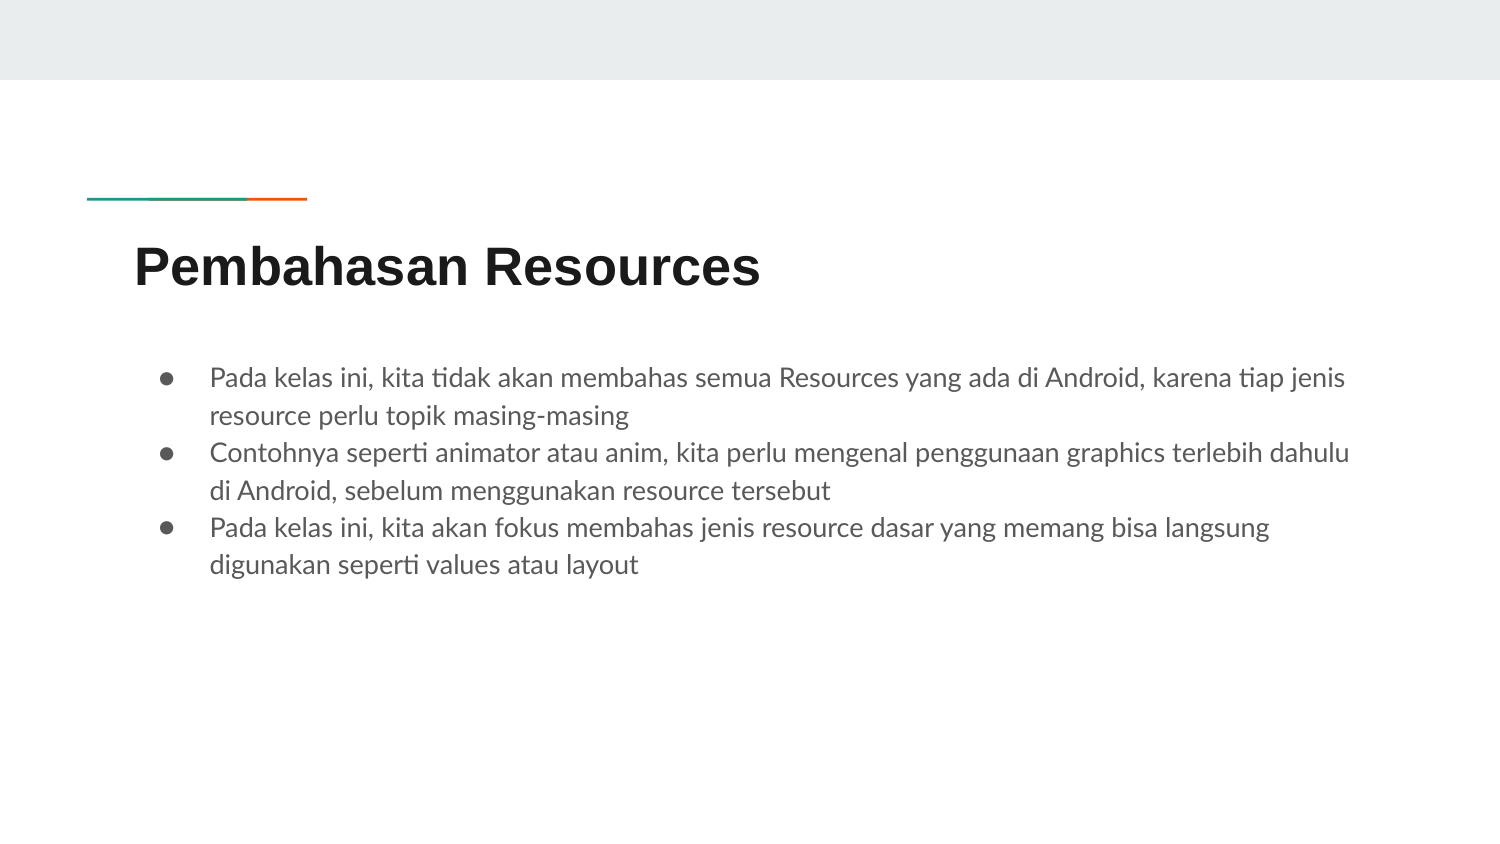

# Pembahasan Resources
Pada kelas ini, kita tidak akan membahas semua Resources yang ada di Android, karena tiap jenis resource perlu topik masing-masing
Contohnya seperti animator atau anim, kita perlu mengenal penggunaan graphics terlebih dahulu di Android, sebelum menggunakan resource tersebut
Pada kelas ini, kita akan fokus membahas jenis resource dasar yang memang bisa langsung digunakan seperti values atau layout